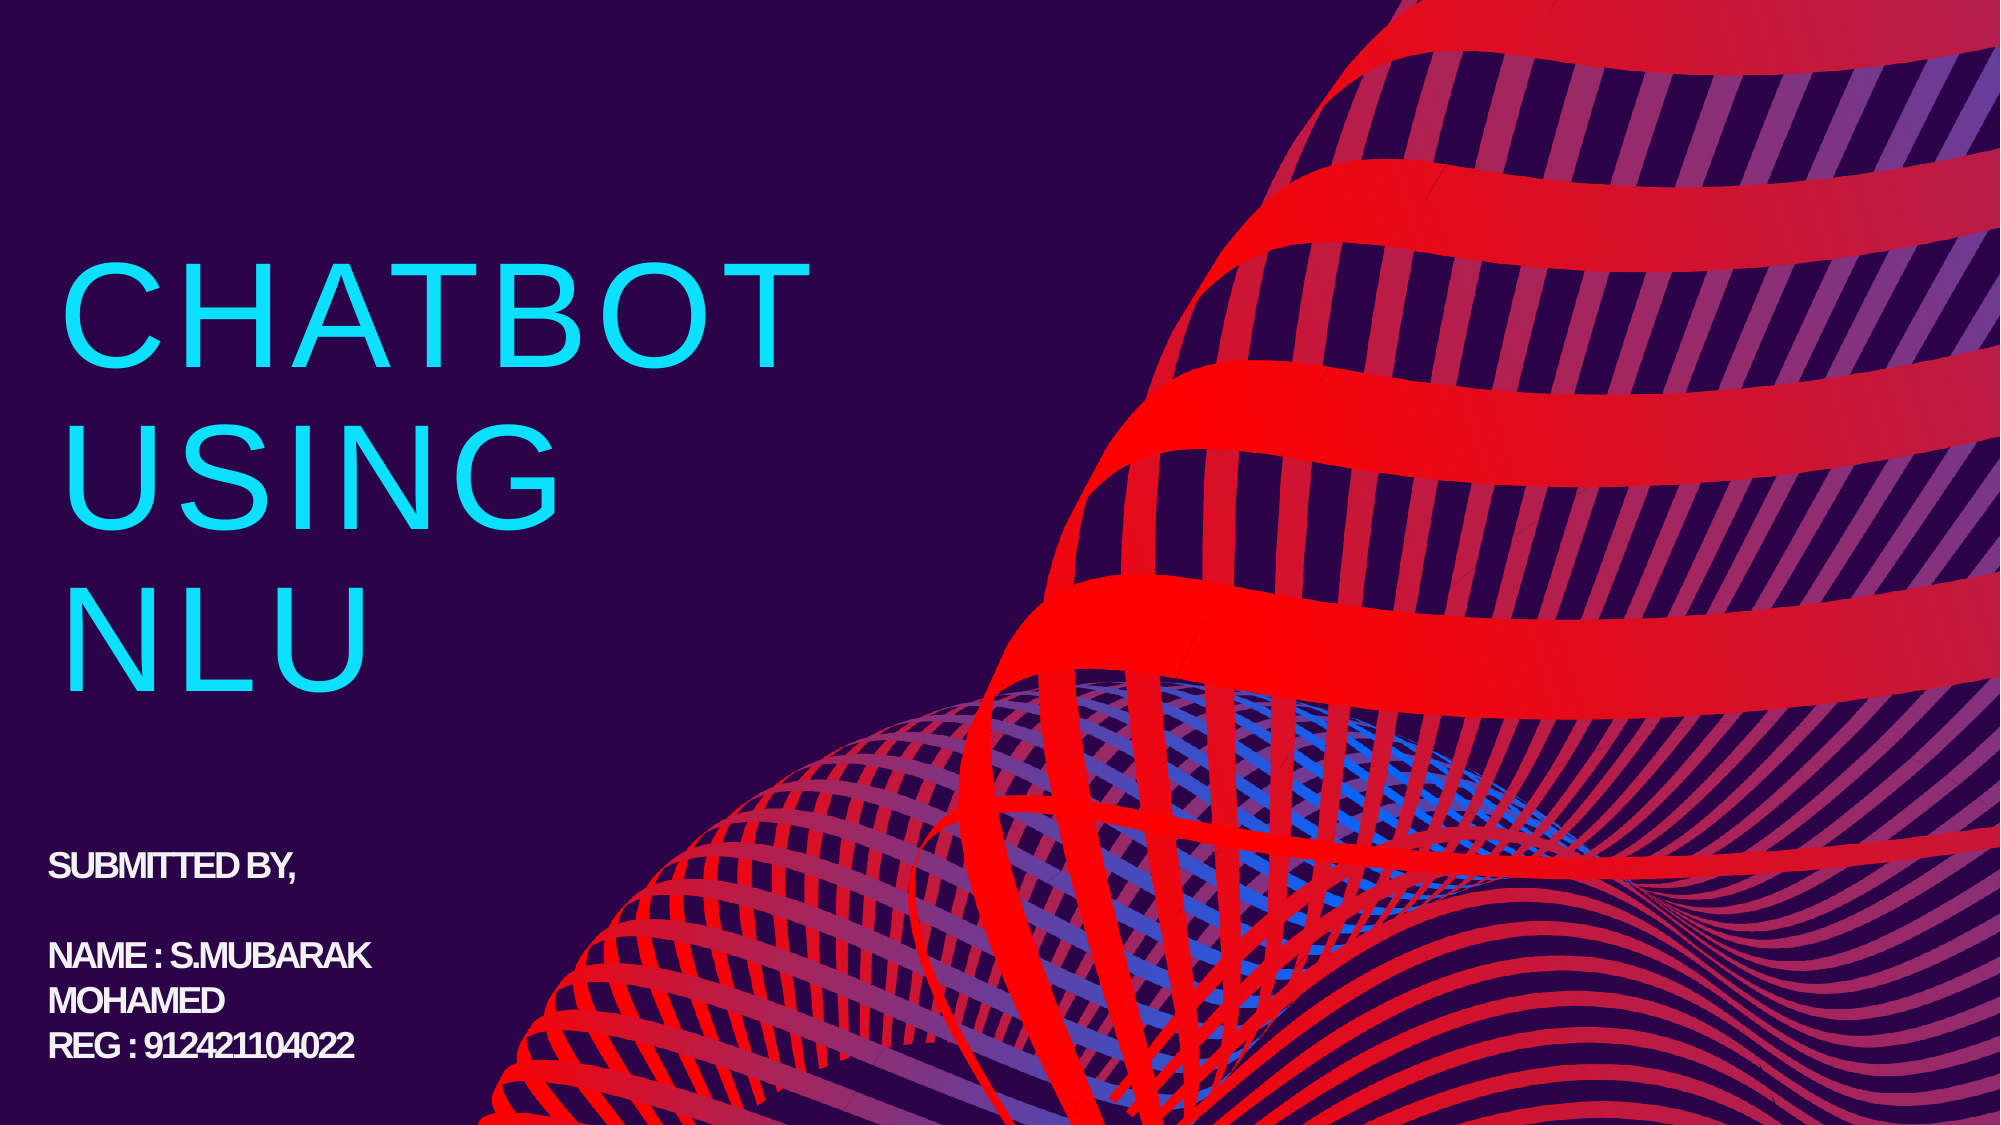

# Chatbot using nlu
SUBMITTED BY,

NAME : S.MUBARAK  MOHAMED
REG : 912421104022